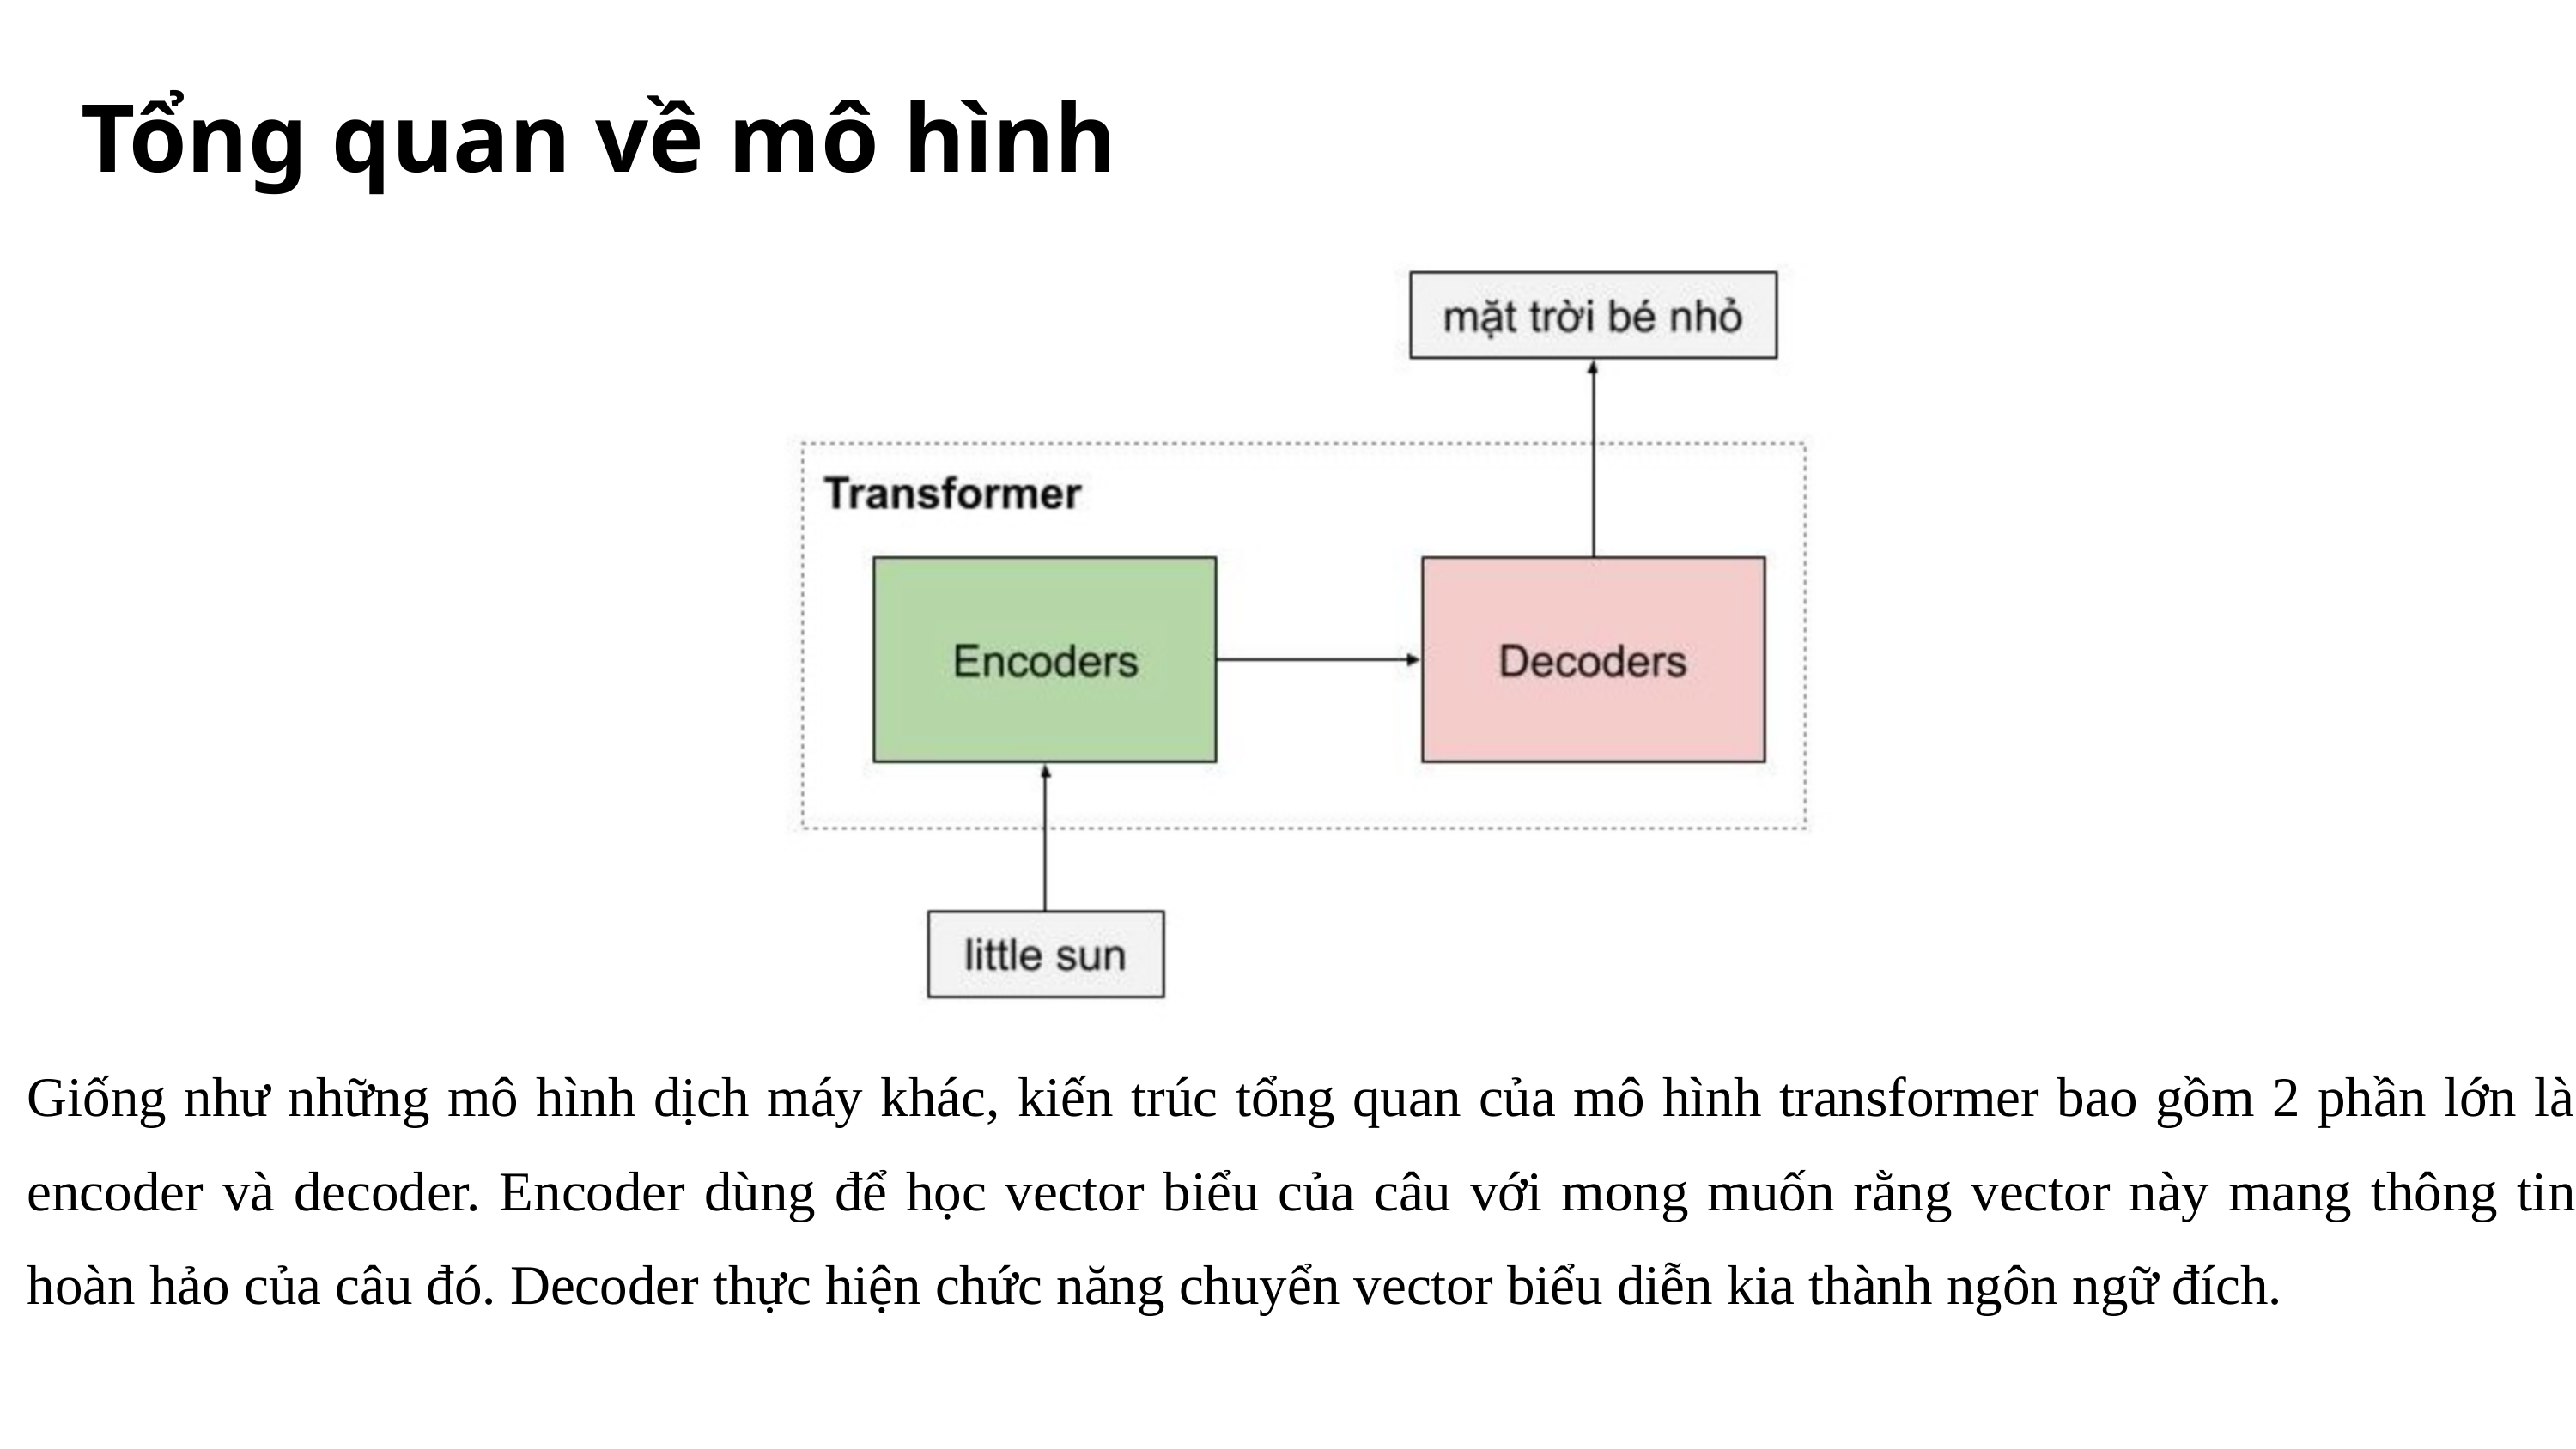

Tổng quan về mô hình

Giống như những mô hình dịch máy khác, kiến trúc tổng quan của mô hình transformer bao gồm 2 phần lớn là encoder và decoder. Encoder dùng để học vector biểu của câu với mong muốn rằng vector này mang thông tin hoàn hảo của câu đó. Decoder thực hiện chức năng chuyển vector biểu diễn kia thành ngôn ngữ đích.